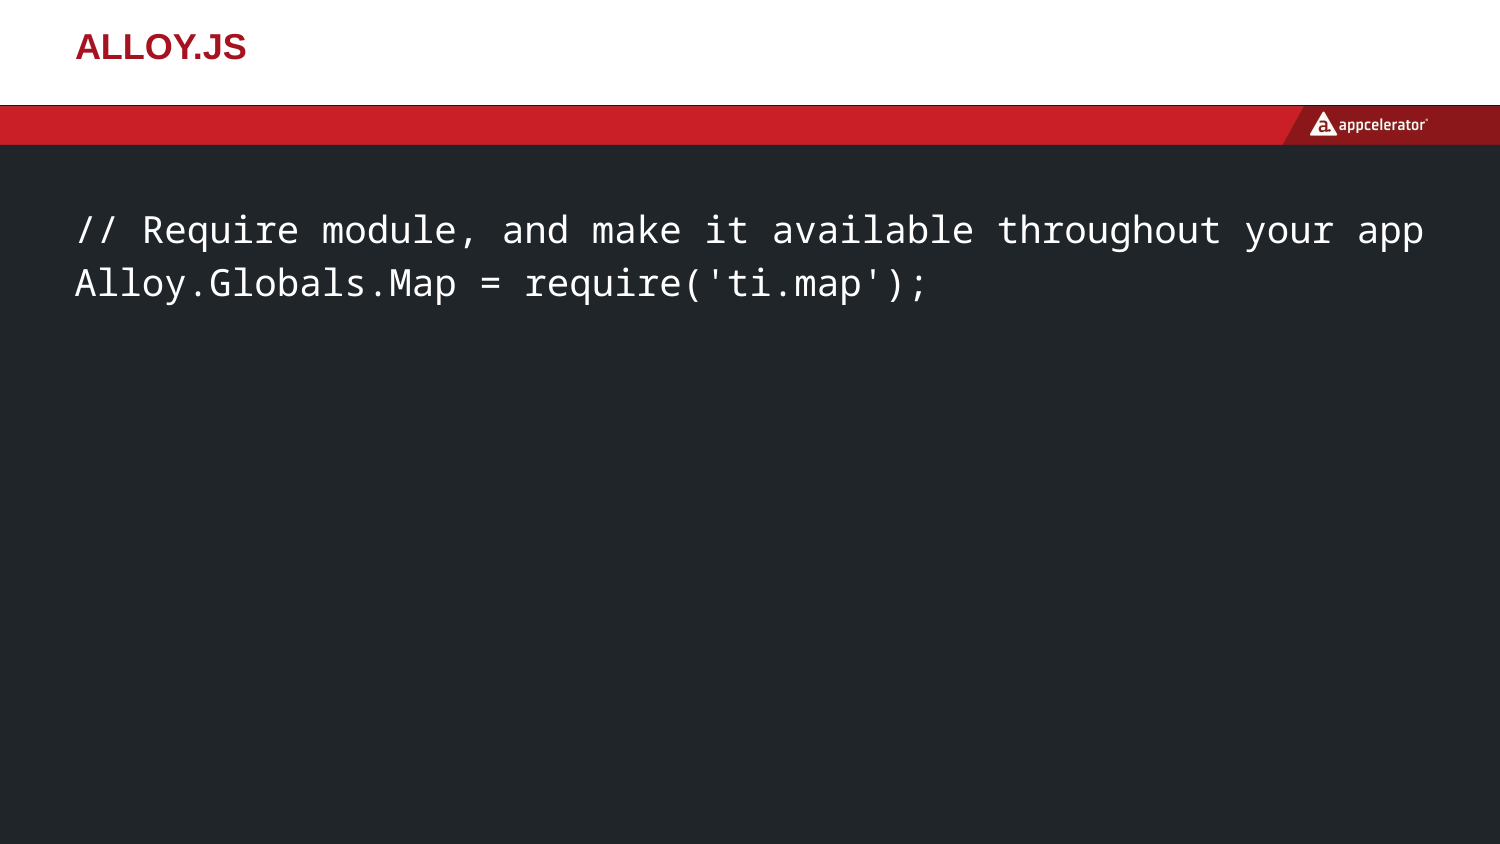

# Alloy.js

// Require module, and make it available throughout your app
Alloy.Globals.Map = require('ti.map');